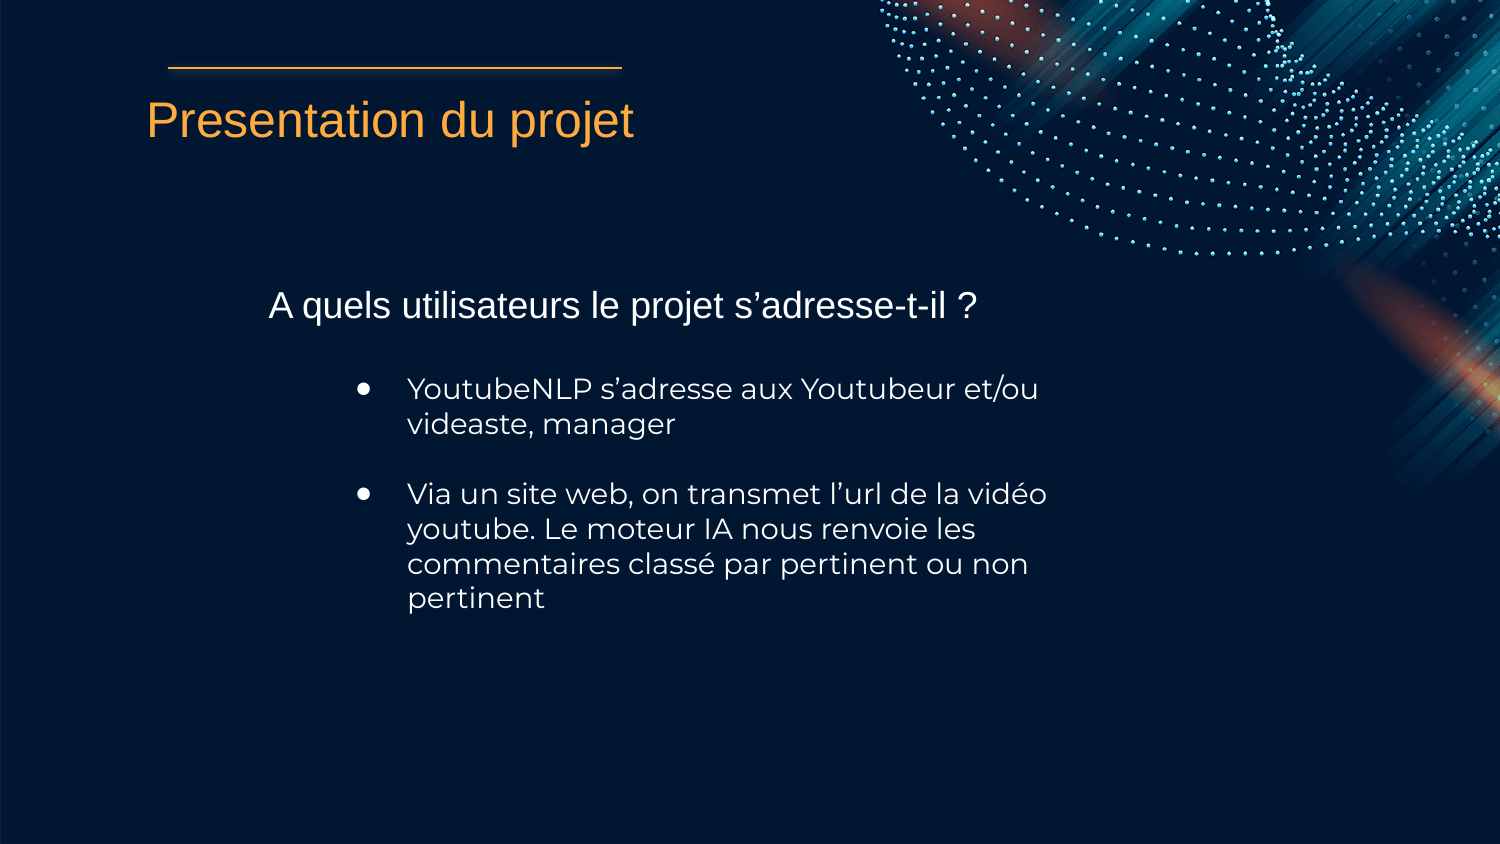

# Presentation du projet
A quels utilisateurs le projet s’adresse-t-il ?
YoutubeNLP s’adresse aux Youtubeur et/ou videaste, manager

Via un site web, on transmet l’url de la vidéo youtube. Le moteur IA nous renvoie les commentaires classé par pertinent ou non pertinent